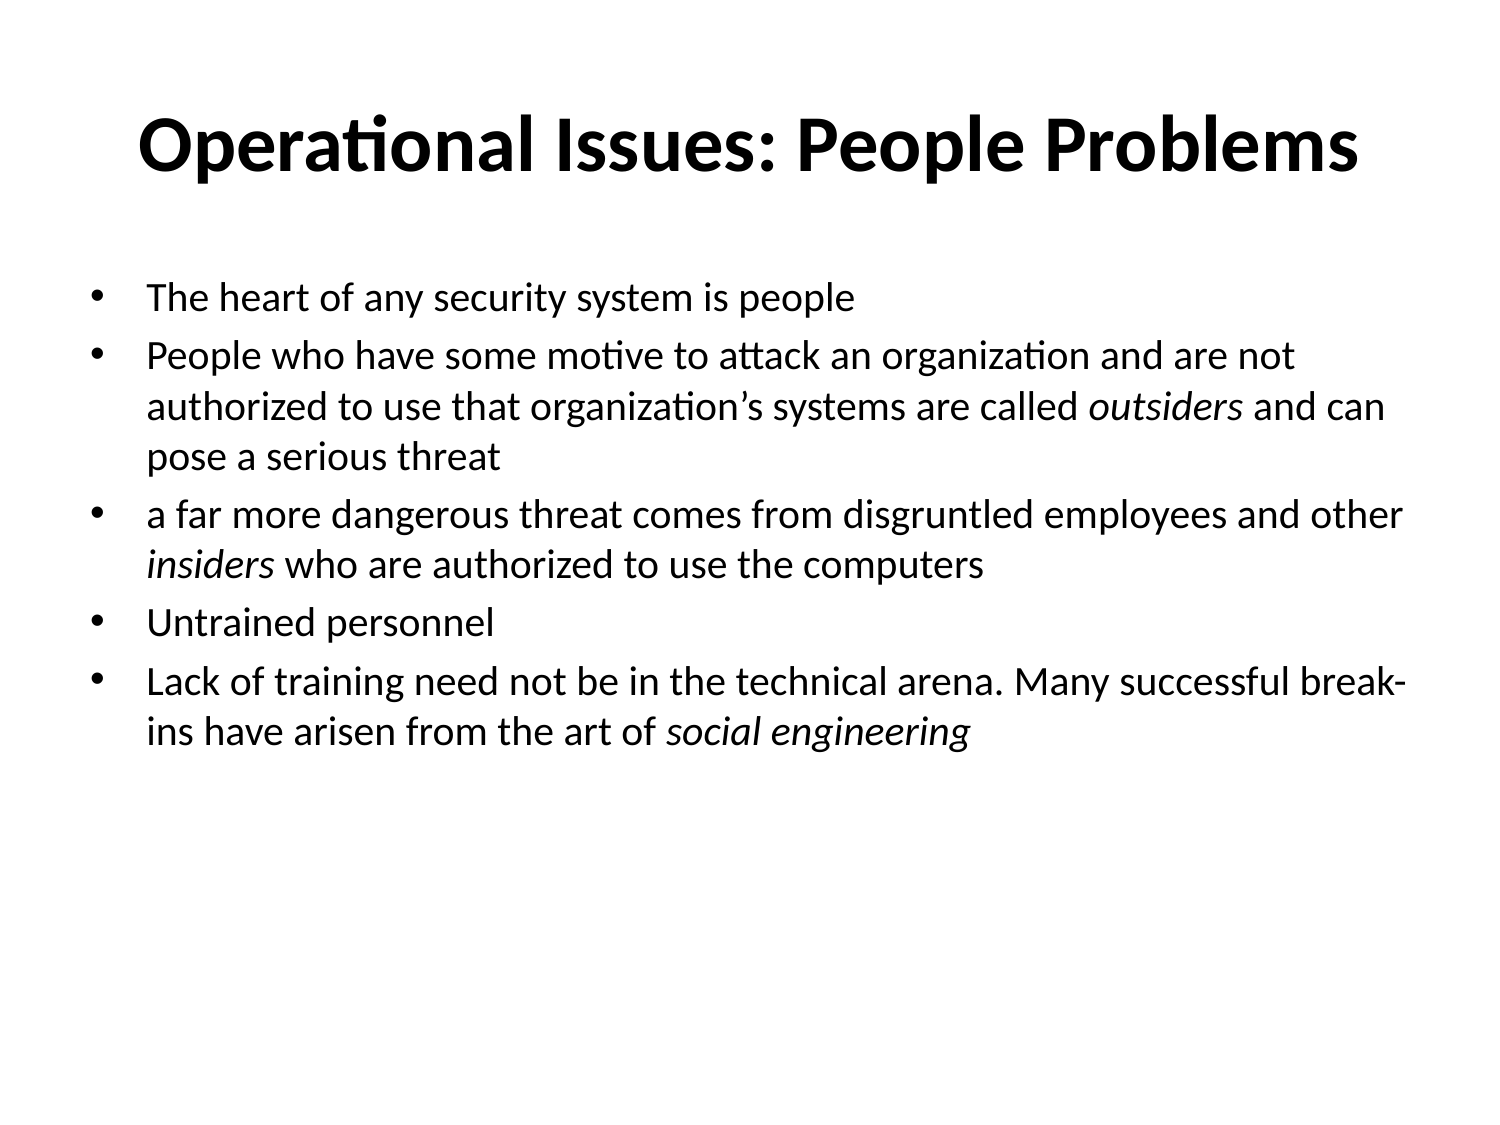

# Operational Issues: People Problems
The heart of any security system is people
People who have some motive to attack an organization and are not authorized to use that organization’s systems are called outsiders and can pose a serious threat
a far more dangerous threat comes from disgruntled employees and other insiders who are authorized to use the computers
Untrained personnel
Lack of training need not be in the technical arena. Many successful break-ins have arisen from the art of social engineering